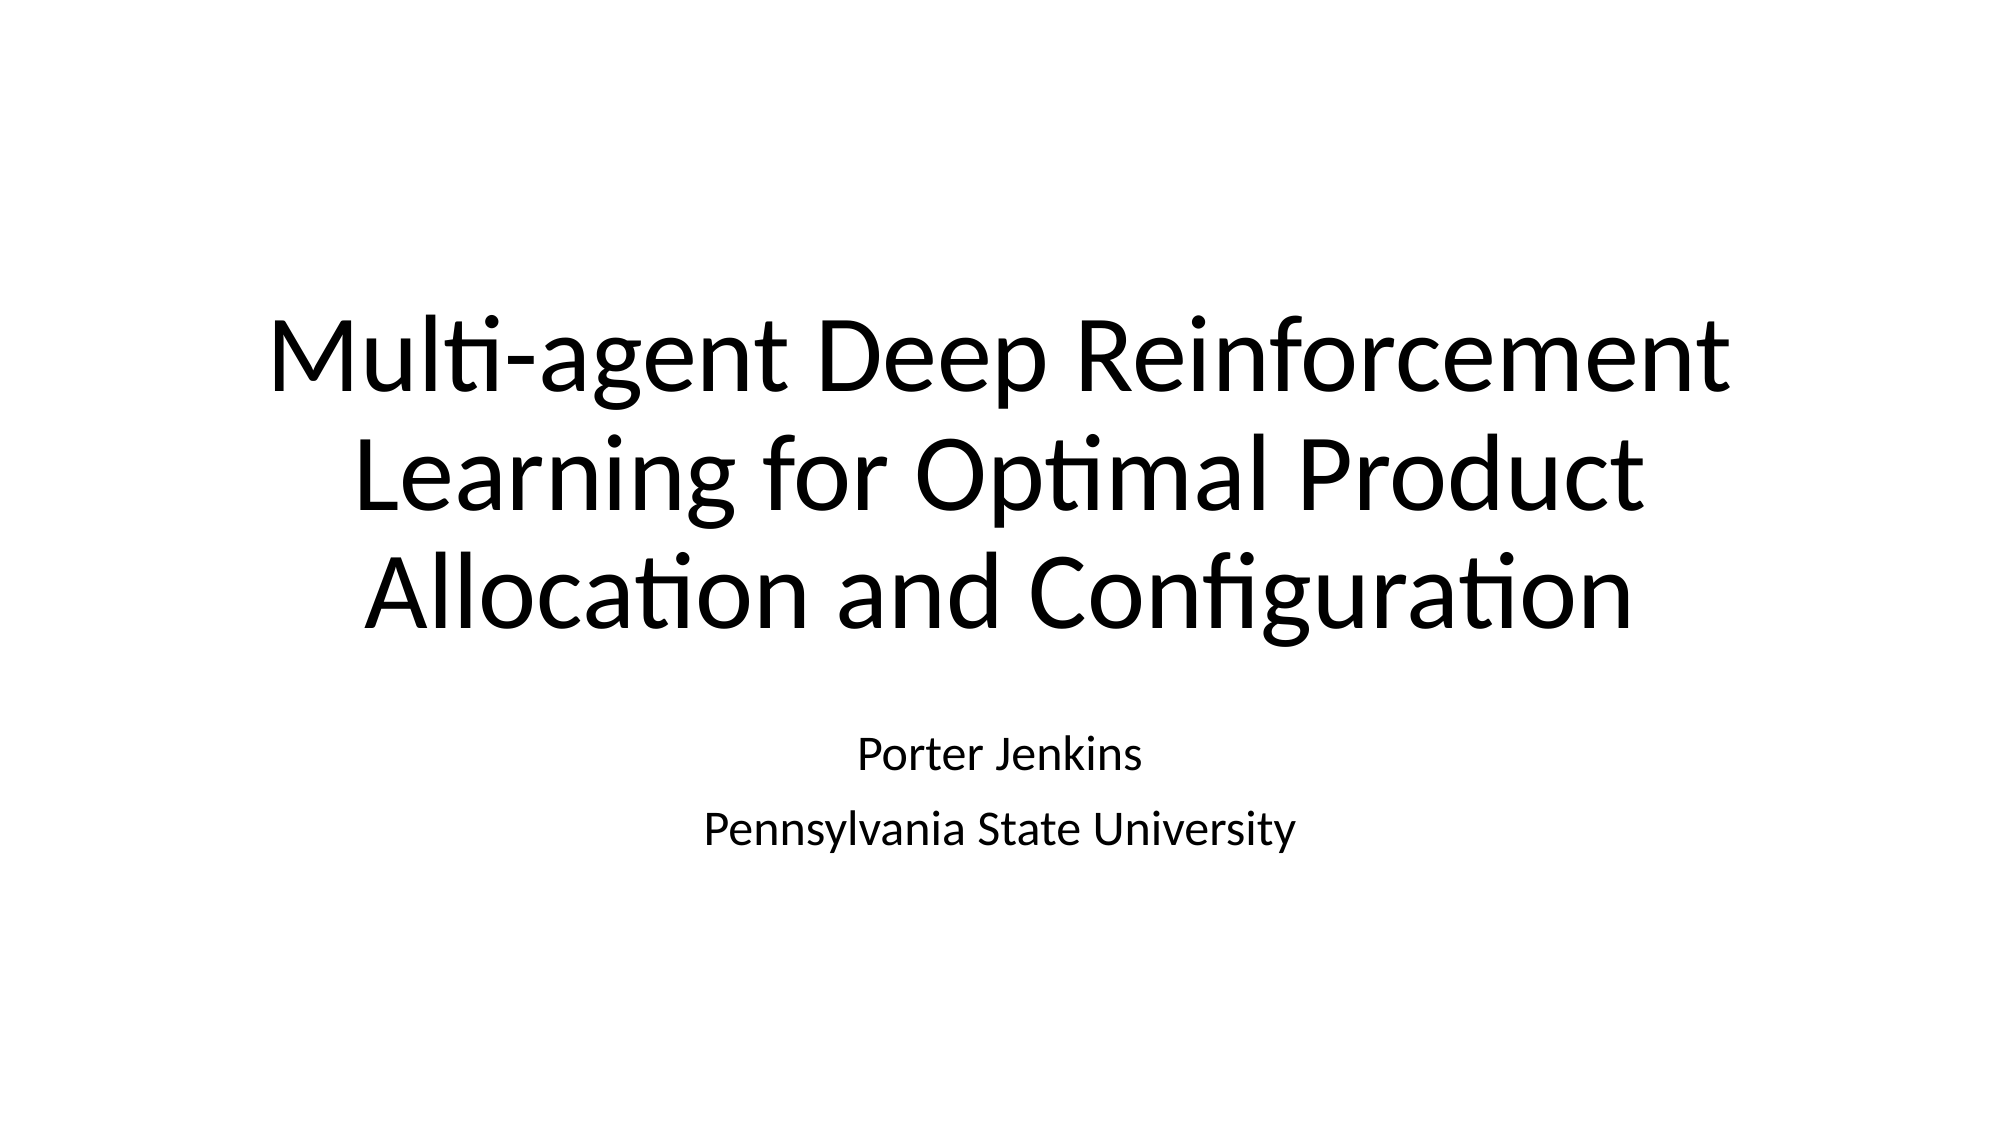

# Multi-agent Deep Reinforcement Learning for Optimal Product Allocation and Configuration
Porter Jenkins
Pennsylvania State University